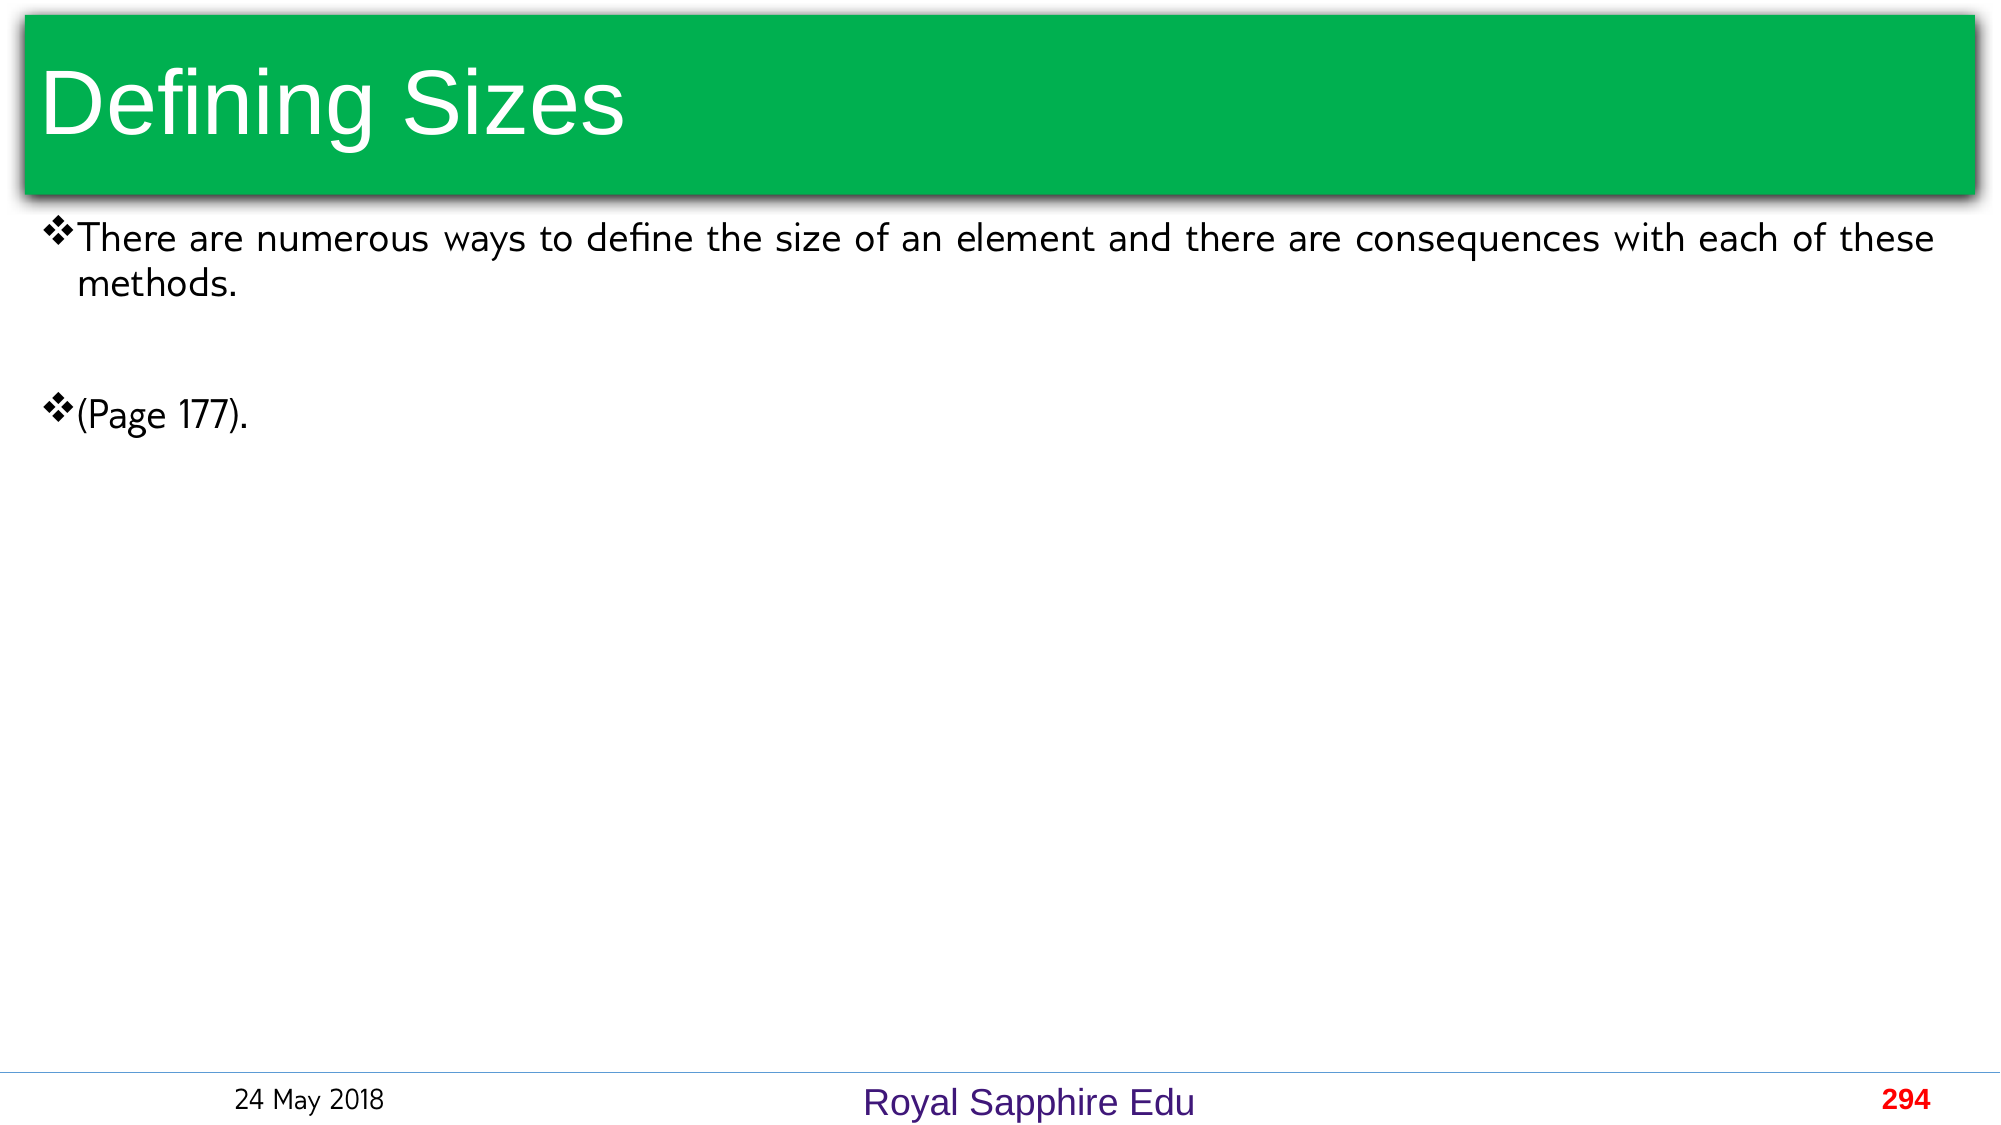

# Defining Sizes
There are numerous ways to define the size of an element and there are consequences with each of these methods.

(Page 177).
24 May 2018
294